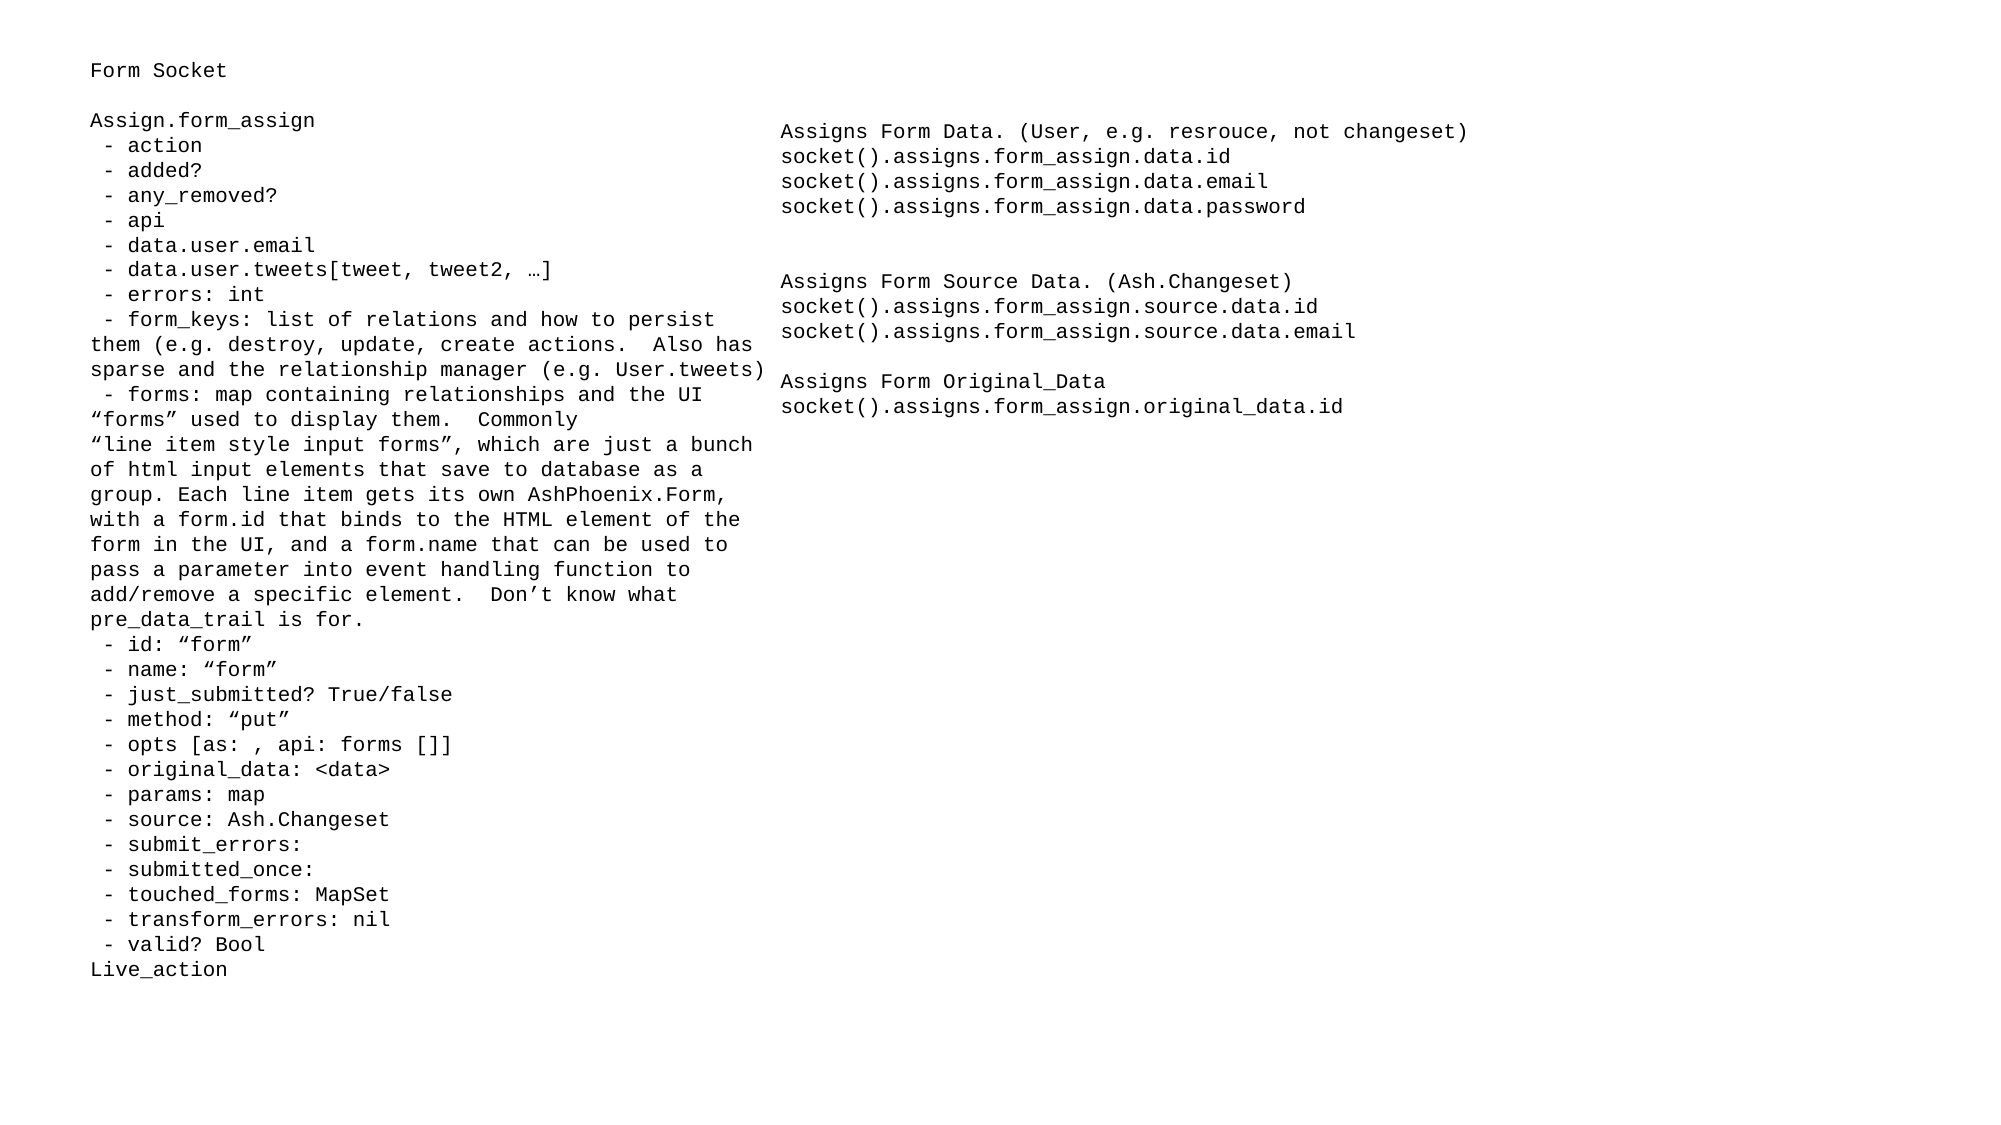

Form Socket

Assign.form_assign
 - action
 - added?
 - any_removed?
 - api
 - data.user.email
 - data.user.tweets[tweet, tweet2, …]
 - errors: int
 - form_keys: list of relations and how to persist them (e.g. destroy, update, create actions.  Also has sparse and the relationship manager (e.g. User.tweets)
 - forms: map containing relationships and the UI “forms” used to display them.  Commonly
“line item style input forms”, which are just a bunch of html input elements that save to database as a group. Each line item gets its own AshPhoenix.Form, with a form.id that binds to the HTML element of the form in the UI, and a form.name that can be used to pass a parameter into event handling function to add/remove a specific element.  Don’t know what pre_data_trail is for.
 - id: “form”
 - name: “form”
 - just_submitted? True/false
 - method: “put”
 - opts [as: , api: forms []]
 - original_data: <data>
 - params: map
 - source: Ash.Changeset
 - submit_errors:
 - submitted_once:
 - touched_forms: MapSet
 - transform_errors: nil
 - valid? Bool
Live_action

Assigns Form Data. (User, e.g. resrouce, not changeset)
socket().assigns.form_assign.data.id
socket().assigns.form_assign.data.email
socket().assigns.form_assign.data.password

Assigns Form Source Data. (Ash.Changeset)
socket().assigns.form_assign.source.data.id
socket().assigns.form_assign.source.data.email

Assigns Form Original_Data
socket().assigns.form_assign.original_data.id